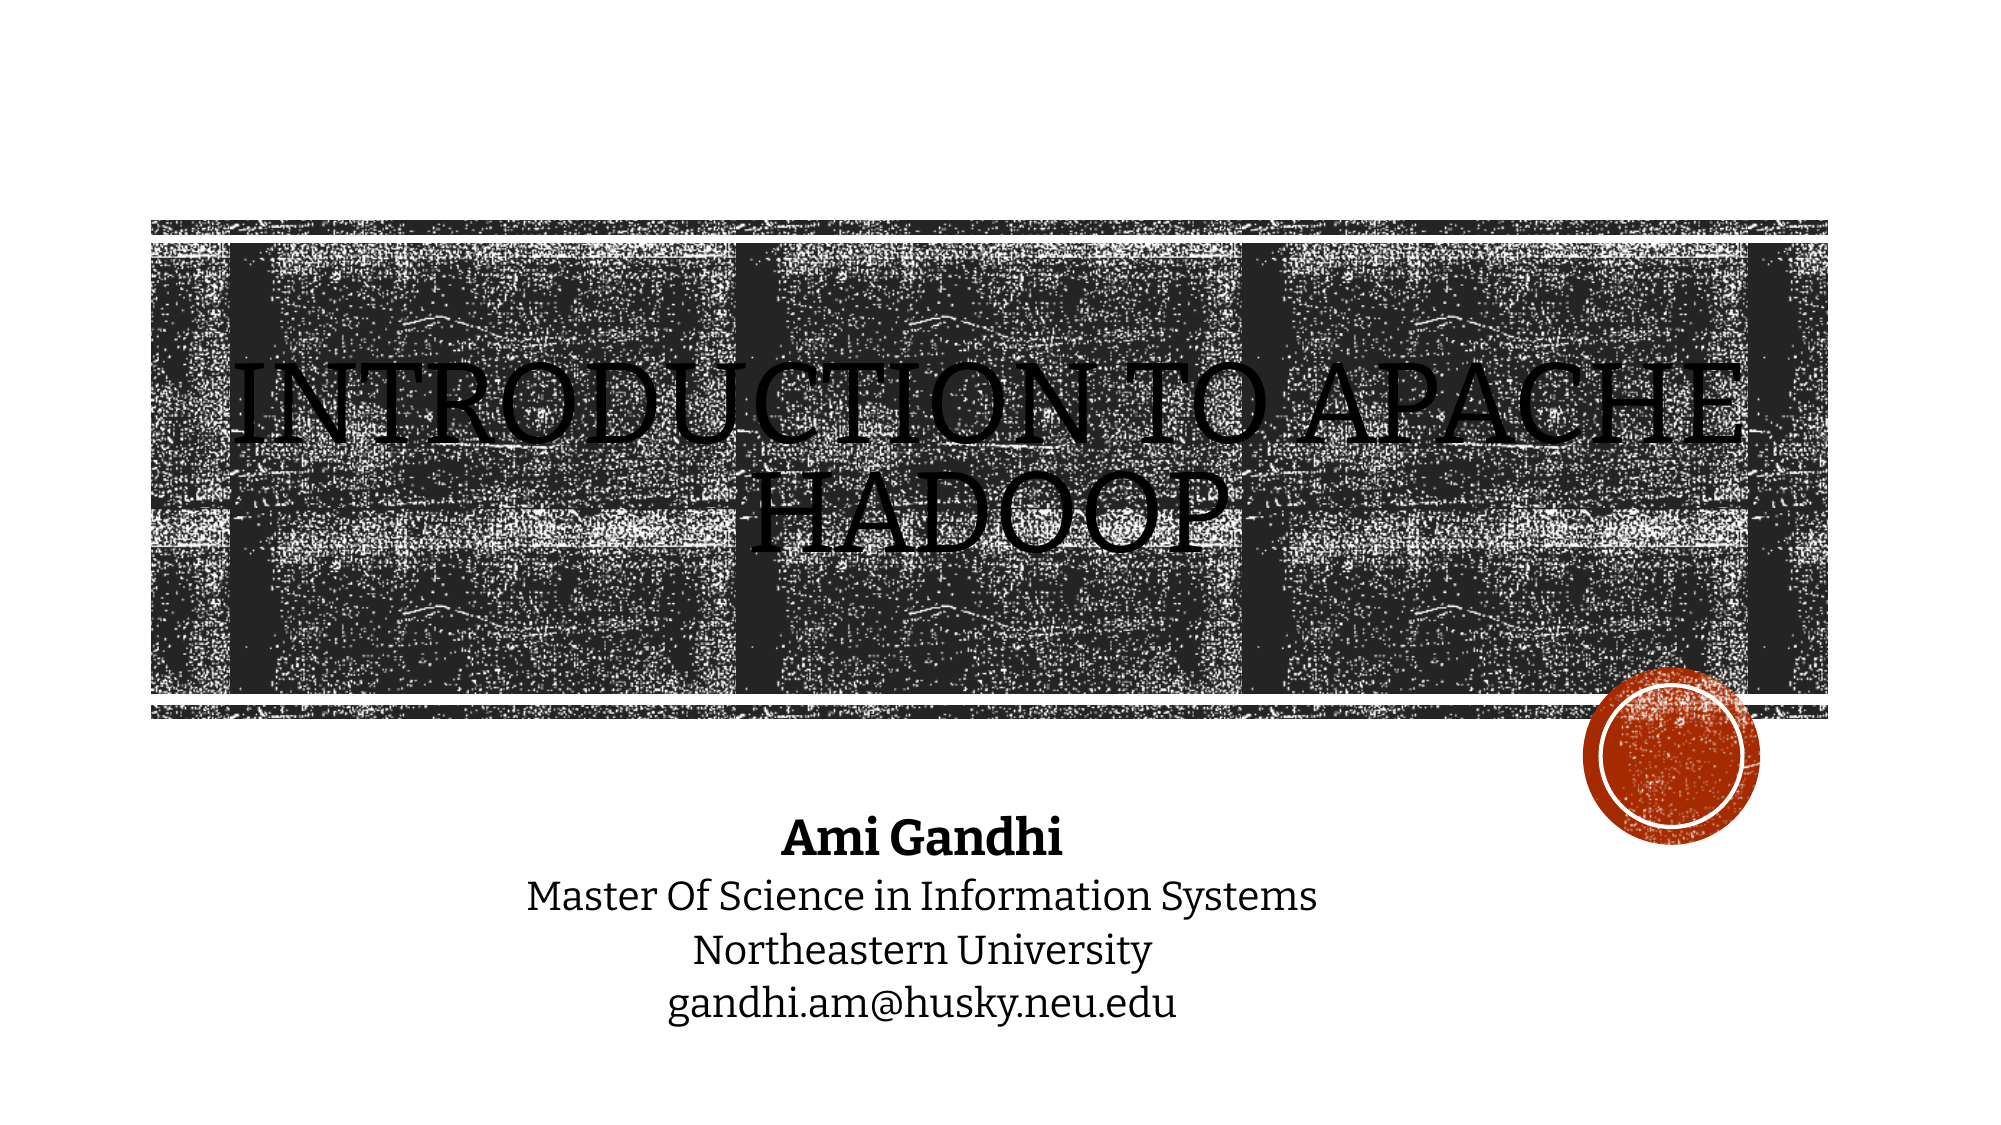

# Introduction to Apache Hadoop

Ami Gandhi
Master Of Science in Information Systems
Northeastern University
gandhi.am@husky.neu.edu